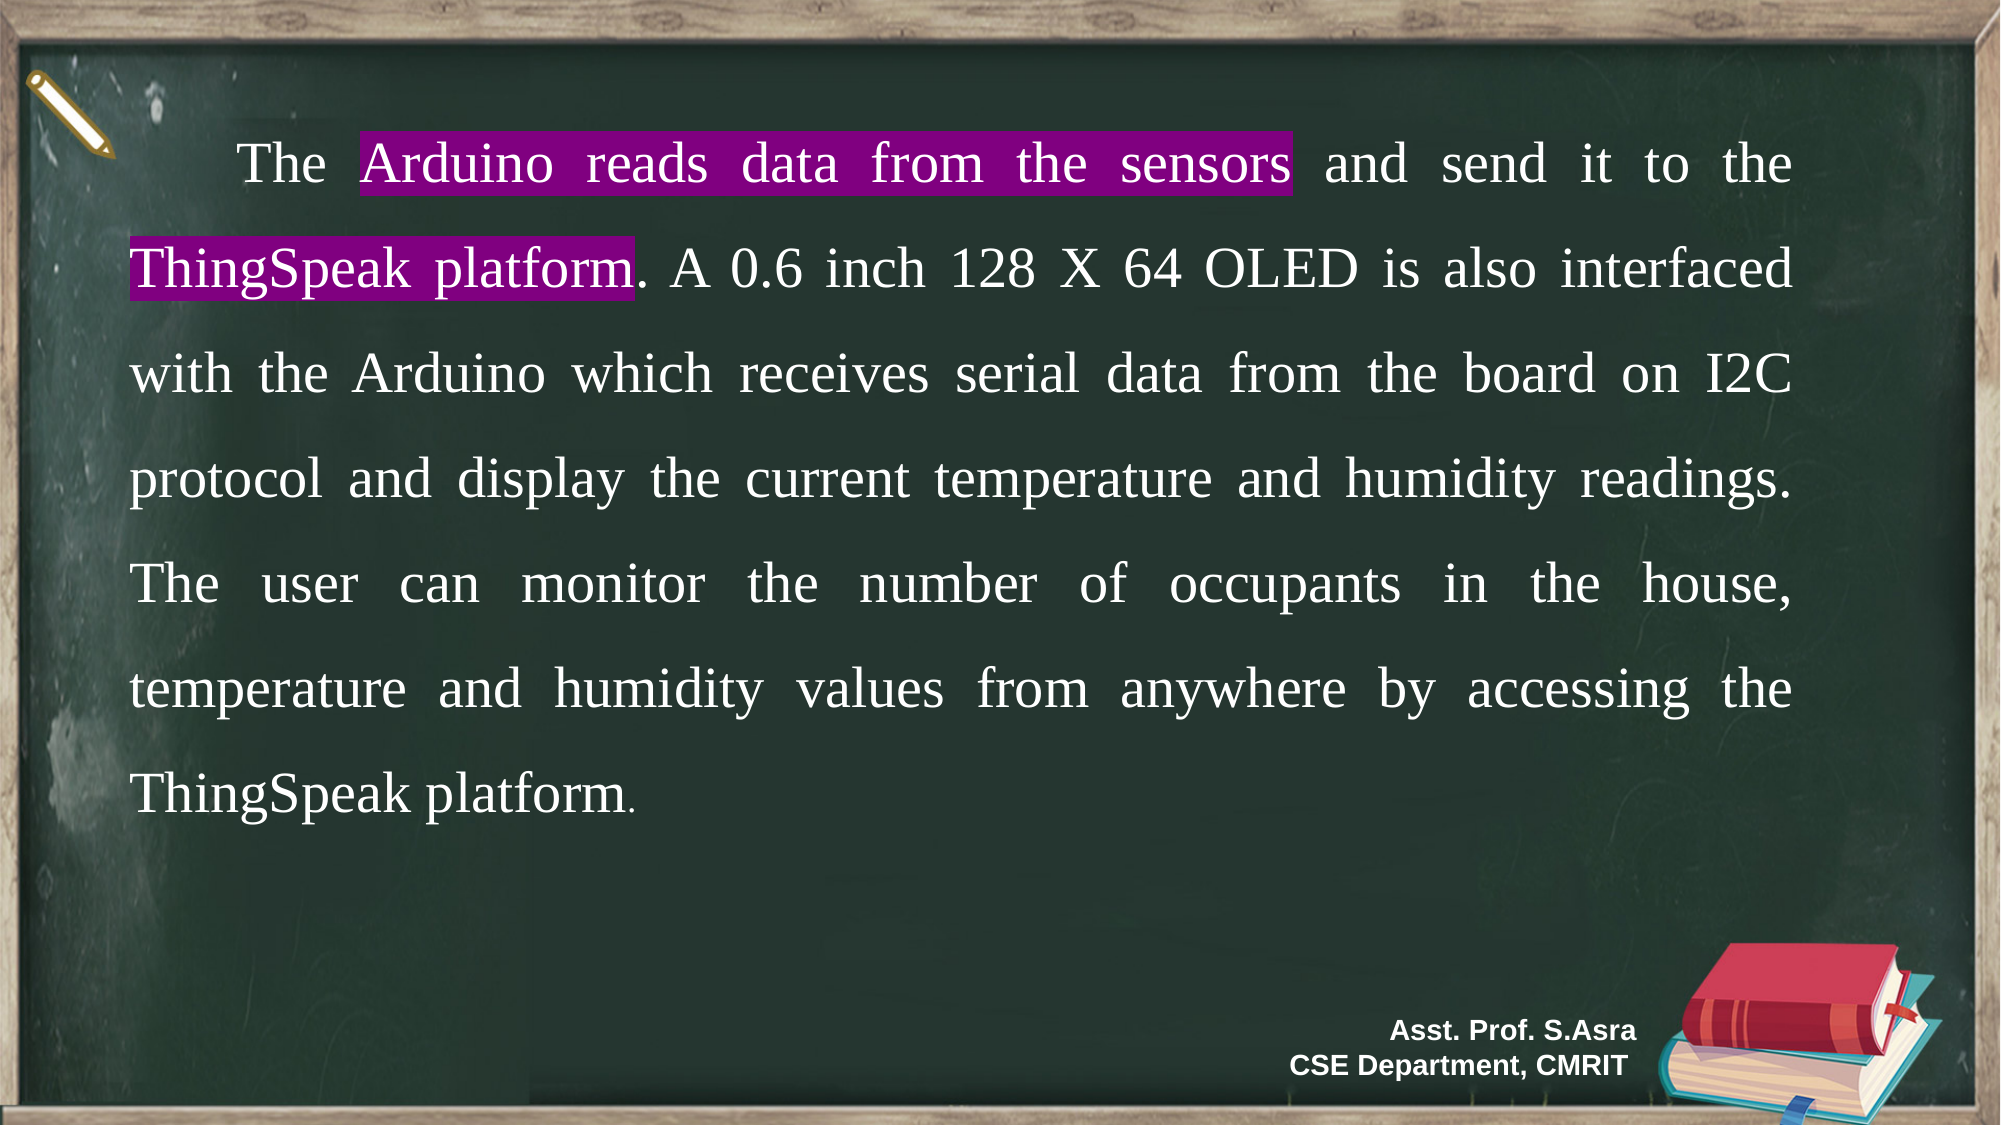

The Arduino reads data from the sensors and send it to the ThingSpeak platform. A 0.6 inch 128 X 64 OLED is also interfaced with the Arduino which receives serial data from the board on I2C protocol and display the current temperature and humidity readings. The user can monitor the number of occupants in the house, temperature and humidity values from anywhere by accessing the ThingSpeak platform.
Asst. Prof. S.Asra
CSE Department, CMRIT